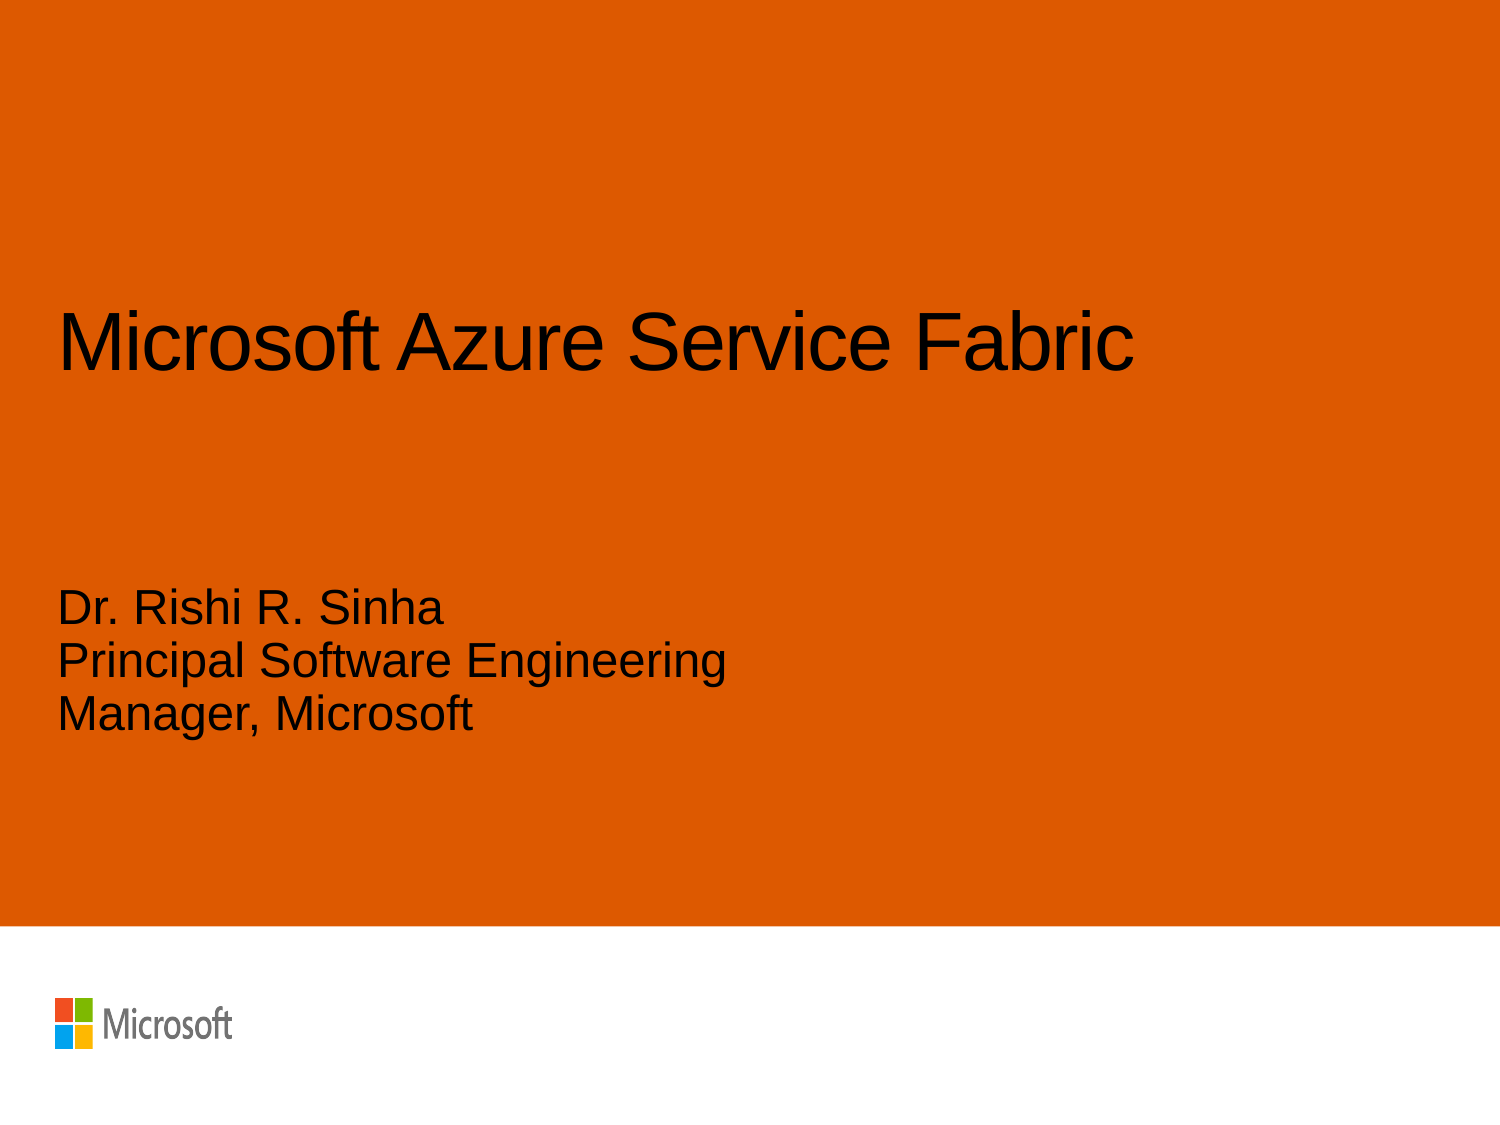

# Microsoft Azure Service Fabric
Dr. Rishi R. Sinha
Principal Software Engineering Manager, Microsoft